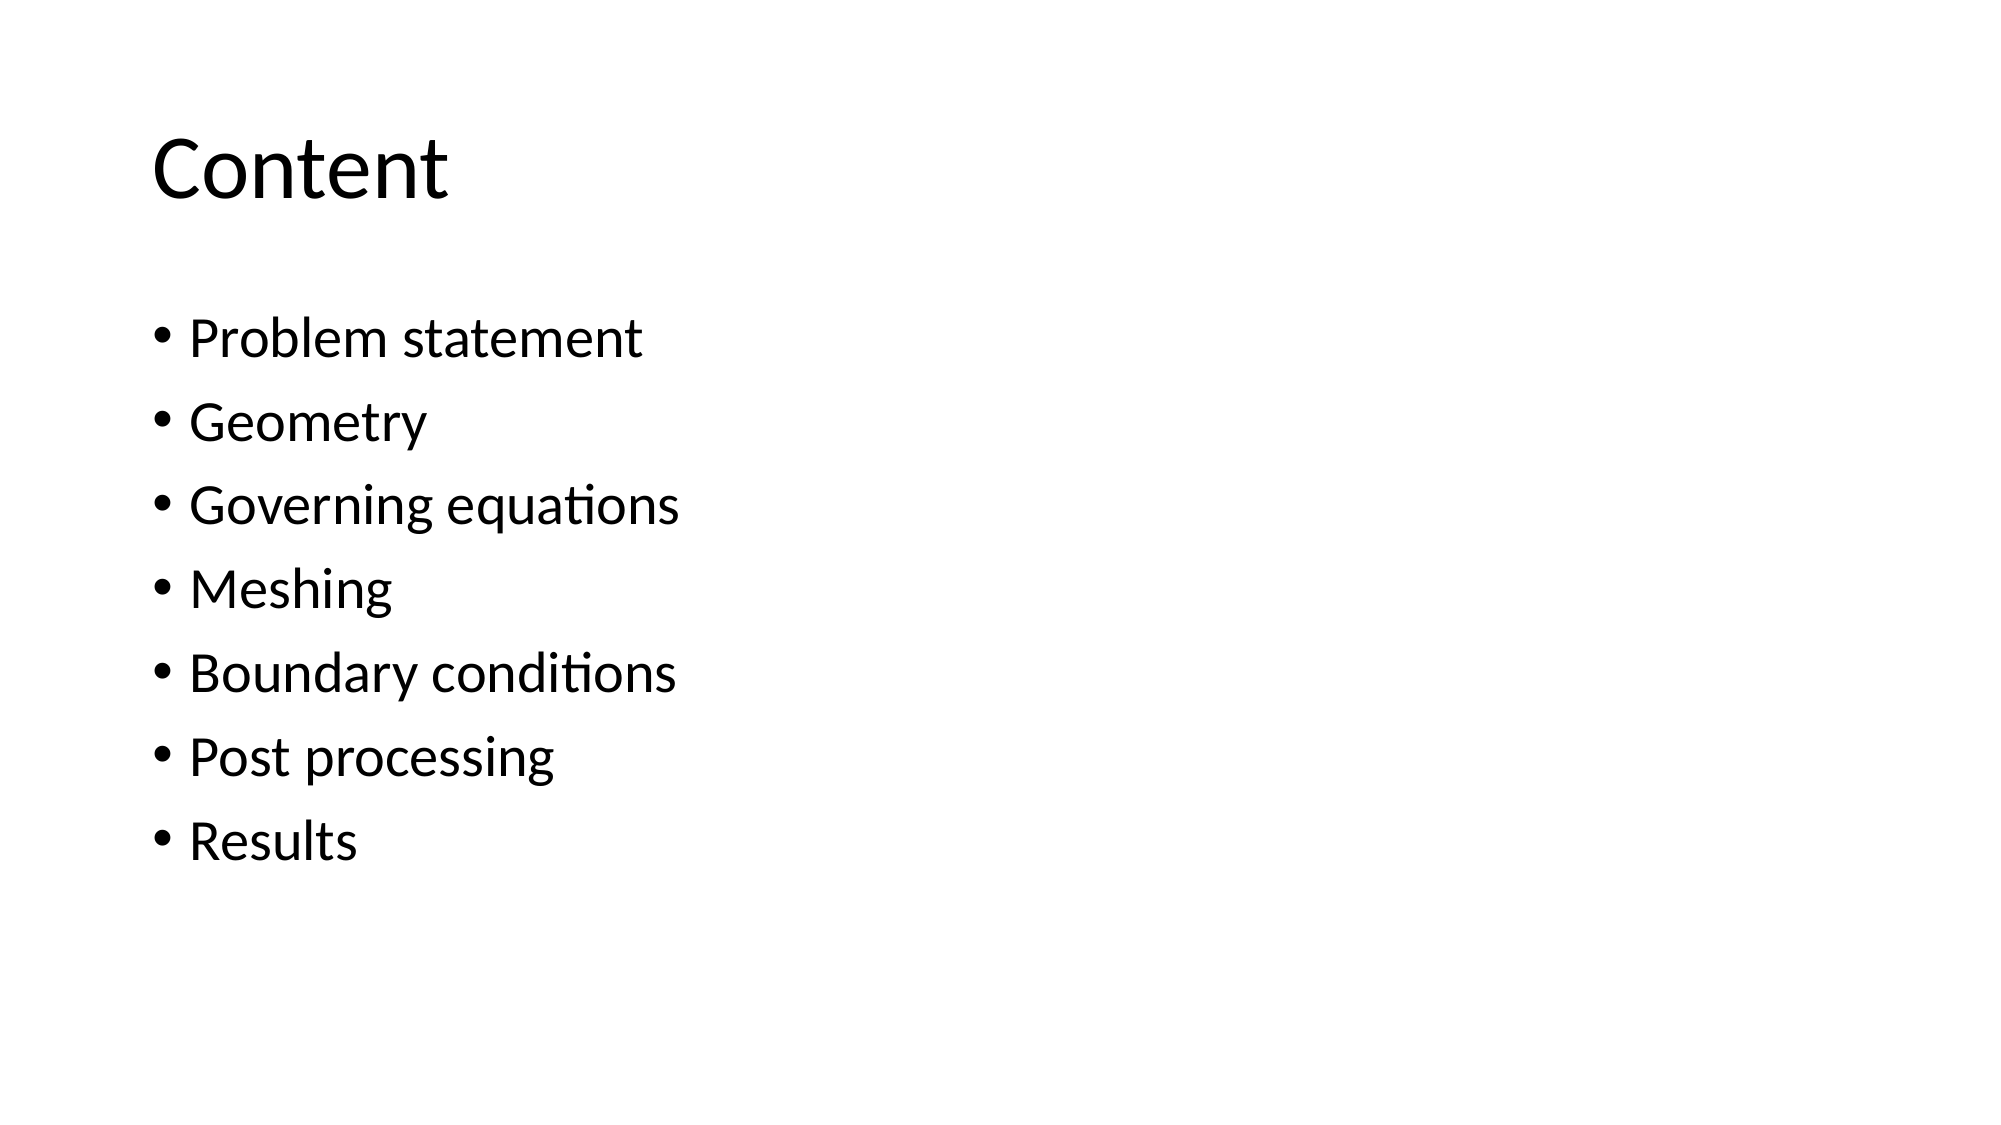

# Content
Problem statement
Geometry
Governing equations
Meshing
Boundary conditions
Post processing
Results